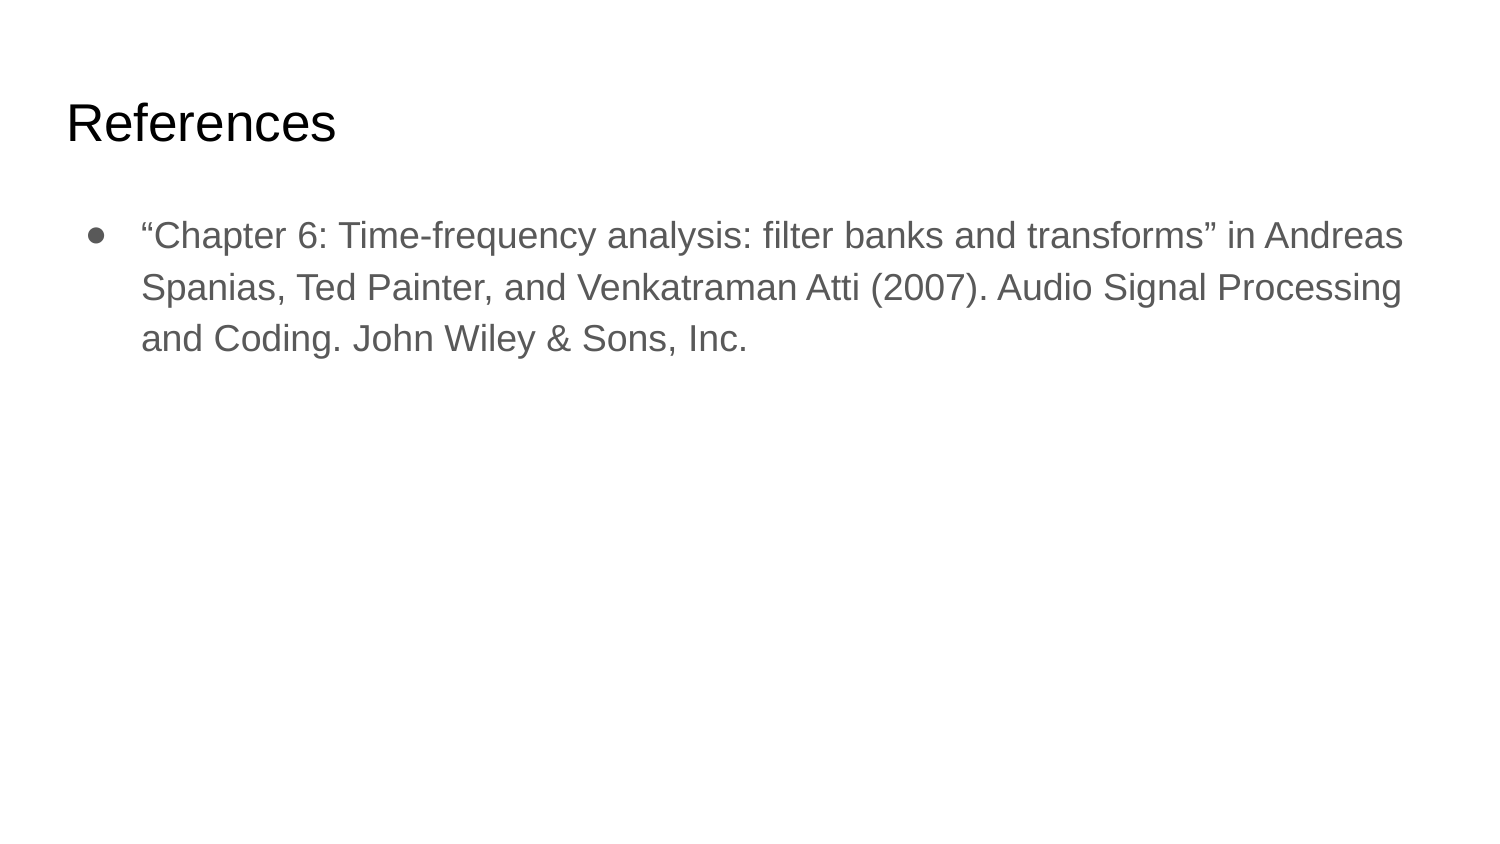

# References
“Chapter 6: Time-frequency analysis: filter banks and transforms” in Andreas Spanias, Ted Painter, and Venkatraman Atti (2007). Audio Signal Processing and Coding. John Wiley & Sons, Inc.